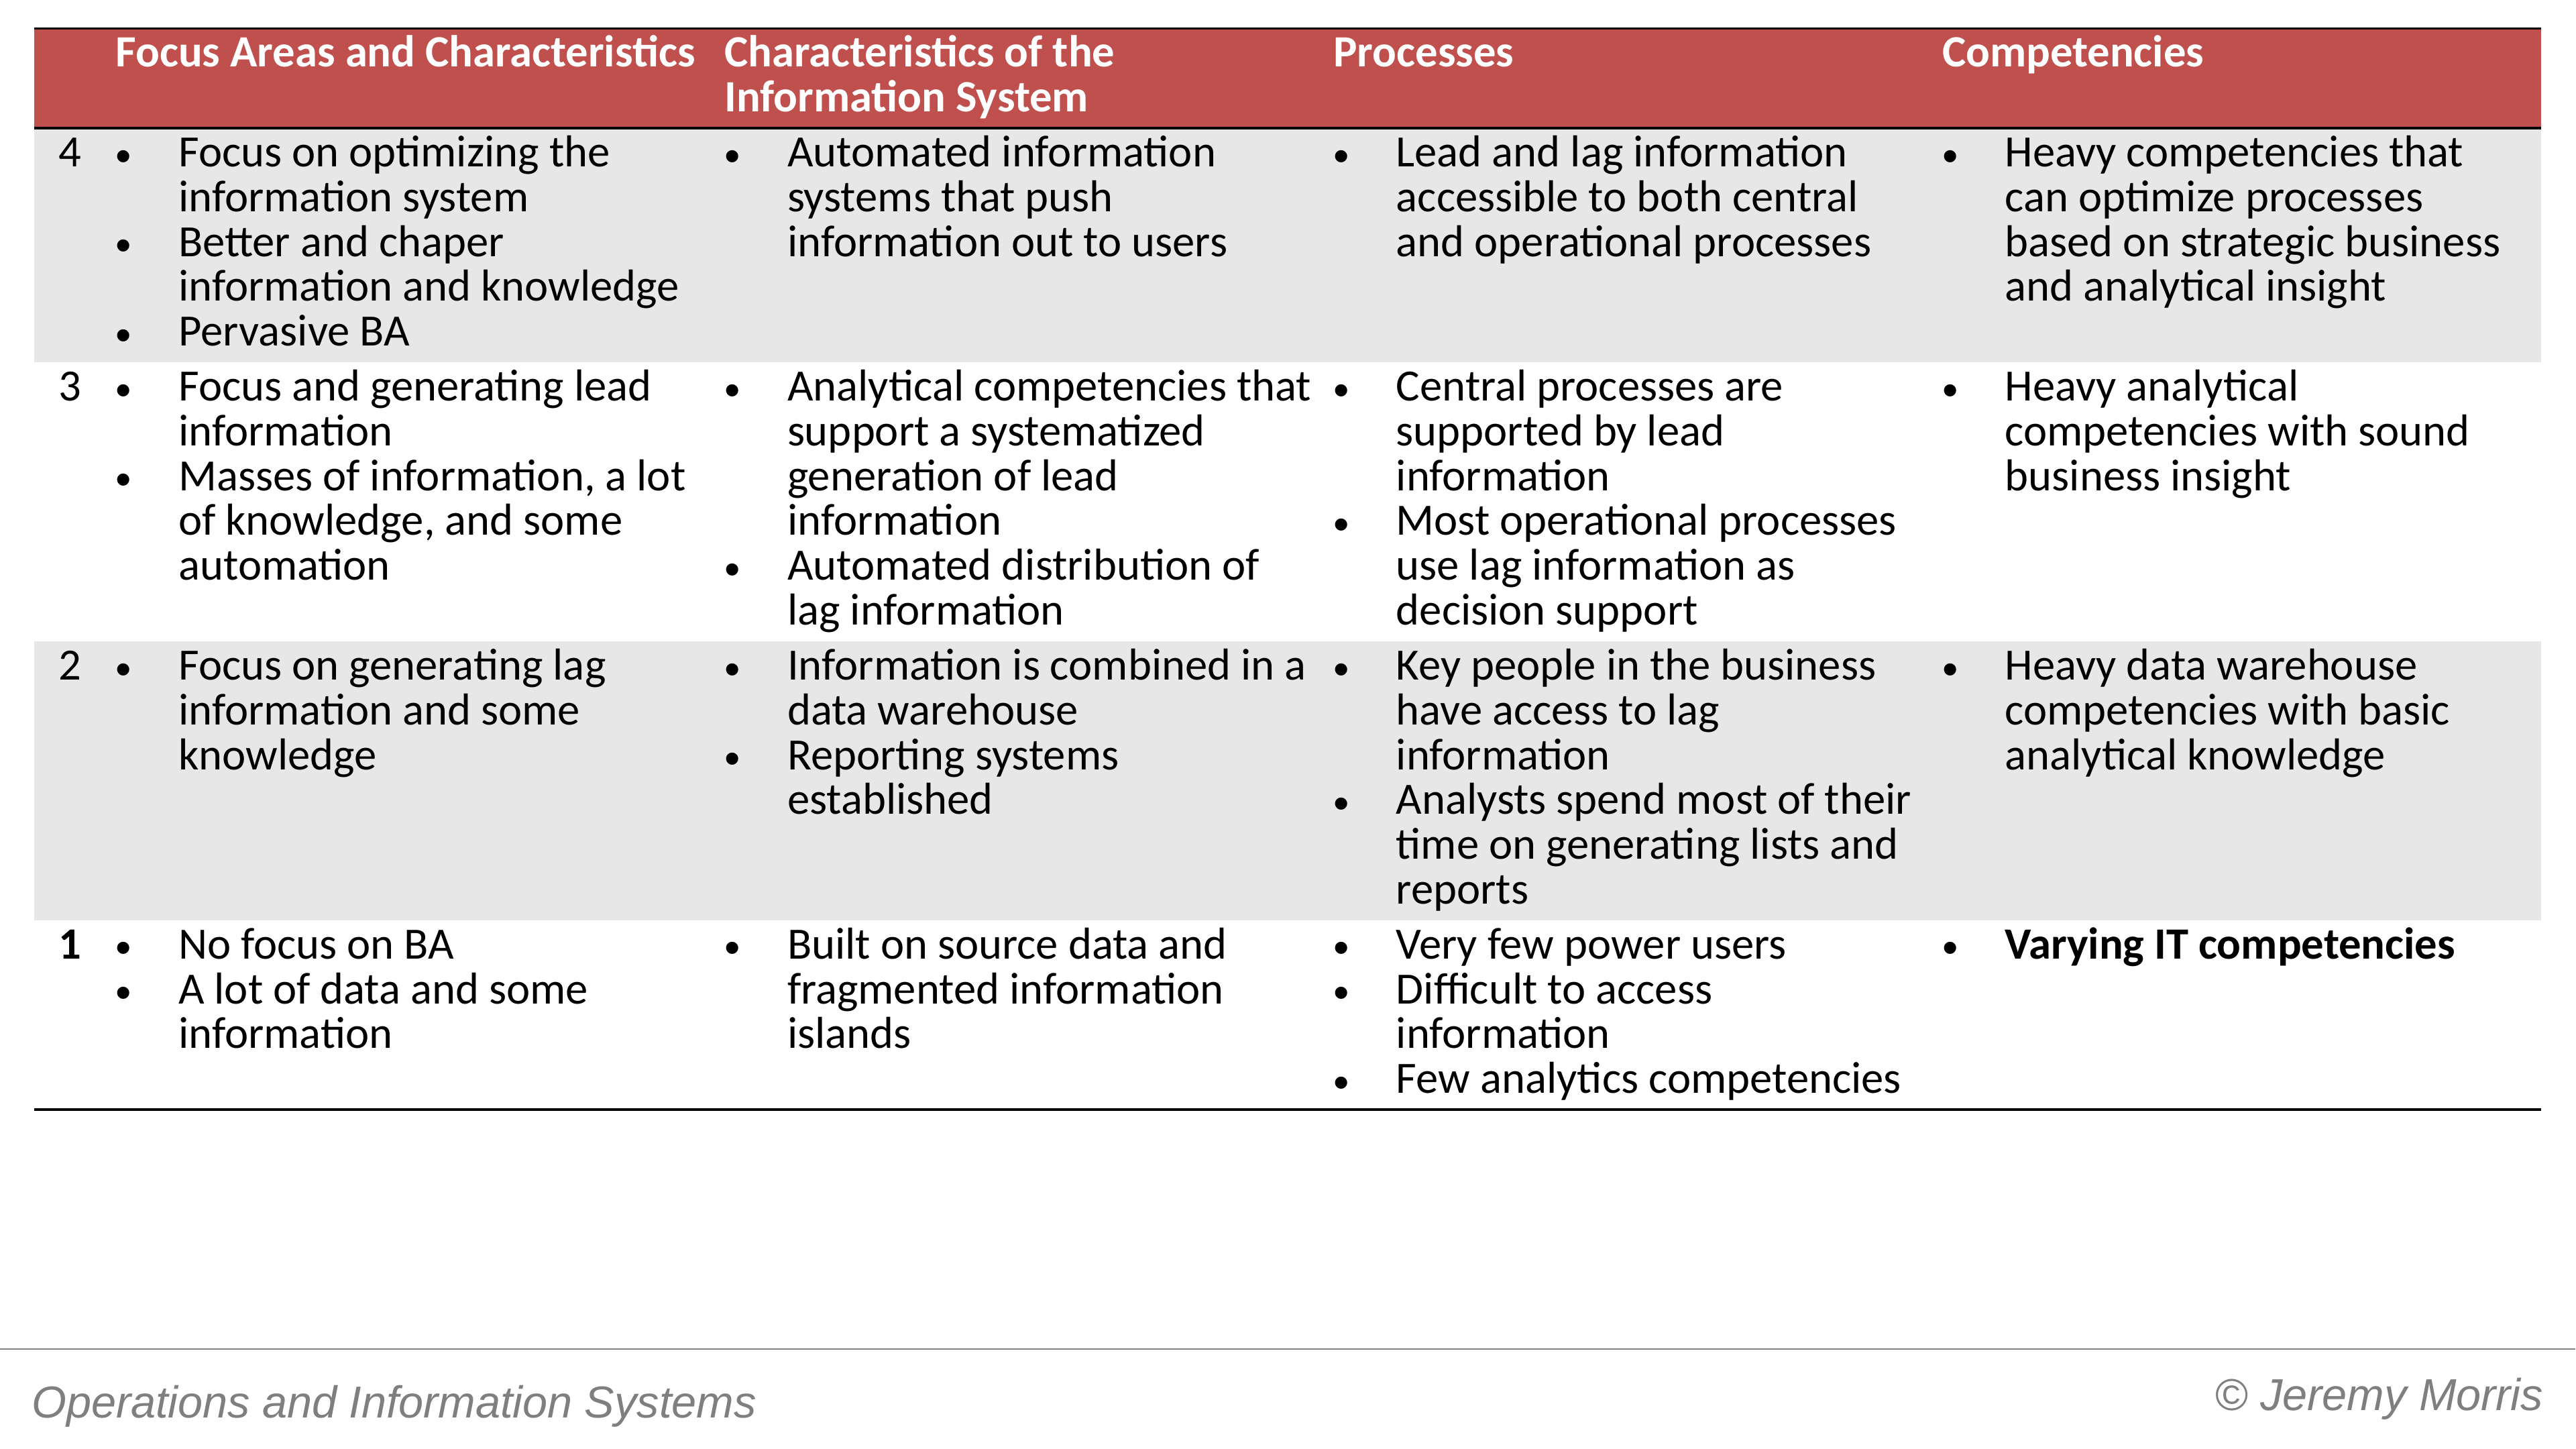

|  | Focus Areas and Characteristics | Characteristics of the Information System | Processes | Competencies |
| --- | --- | --- | --- | --- |
| 4 | Focus on optimizing the information system Better and chaper information and knowledge Pervasive BA | Automated information systems that push information out to users | Lead and lag information accessible to both central and operational processes | Heavy competencies that can optimize processes based on strategic business and analytical insight |
| 3 | Focus and generating lead information Masses of information, a lot of knowledge, and some automation | Analytical competencies that support a systematized generation of lead information Automated distribution of lag information | Central processes are supported by lead information Most operational processes use lag information as decision support | Heavy analytical competencies with sound business insight |
| 2 | Focus on generating lag information and some knowledge | Information is combined in a data warehouse Reporting systems established | Key people in the business have access to lag information Analysts spend most of their time on generating lists and reports | Heavy data warehouse competencies with basic analytical knowledge |
| 1 | No focus on BA A lot of data and some information | Built on source data and fragmented information islands | Very few power users Difficult to access information Few analytics competencies | Varying IT competencies |
#